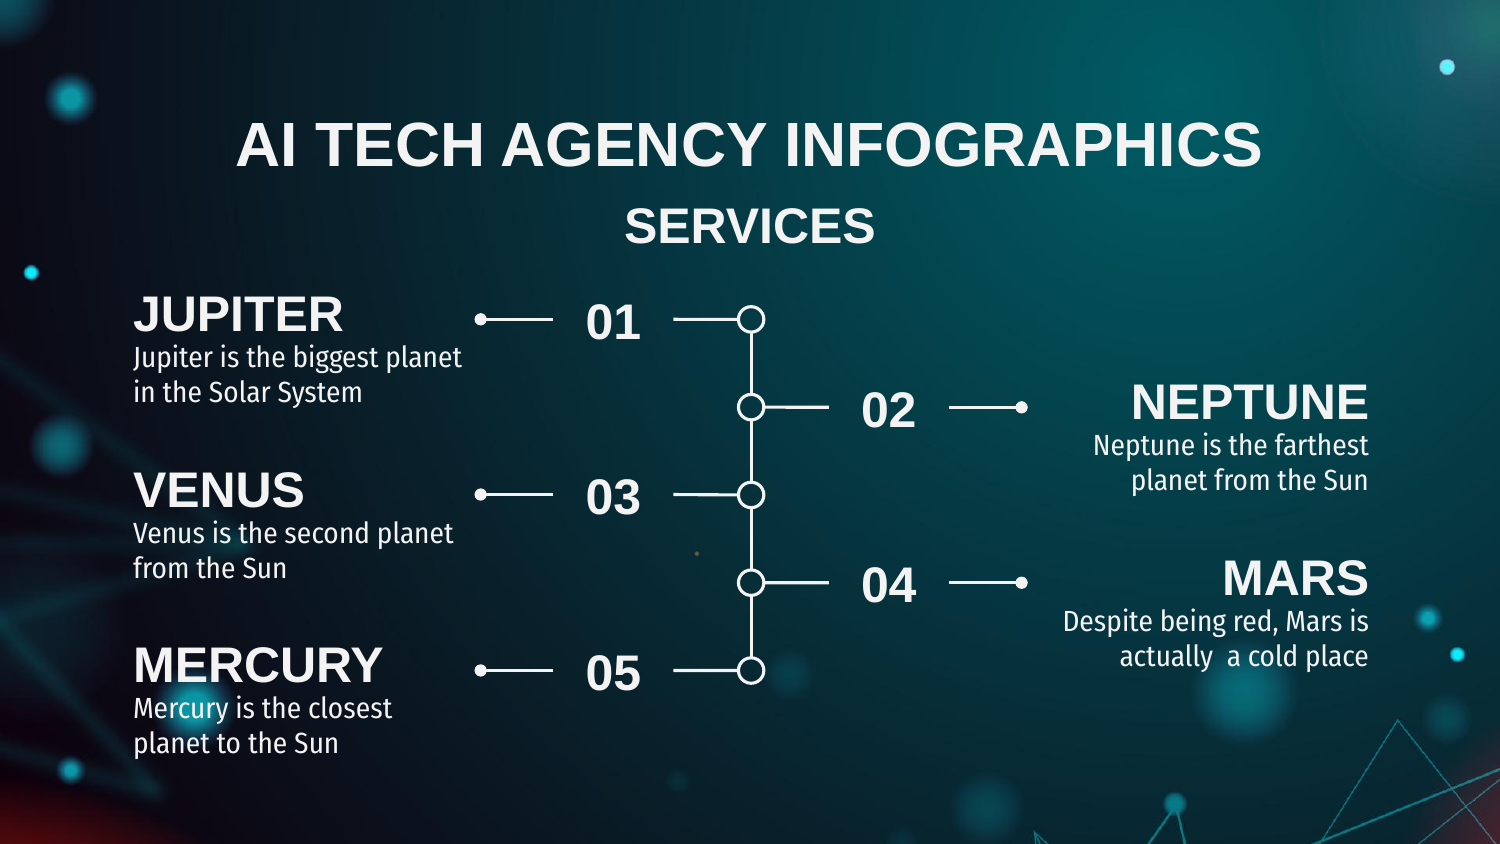

# AI TECH AGENCY INFOGRAPHICS
SERVICES
JUPITER
Jupiter is the biggest planet in the Solar System
01

02
NEPTUNE
Neptune is the farthest planet from the Sun

VENUS
Venus is the second planet from the Sun
03

04
MARS
Despite being red, Mars is actually  a cold place

MERCURY
Mercury is the closest planet to the Sun
05